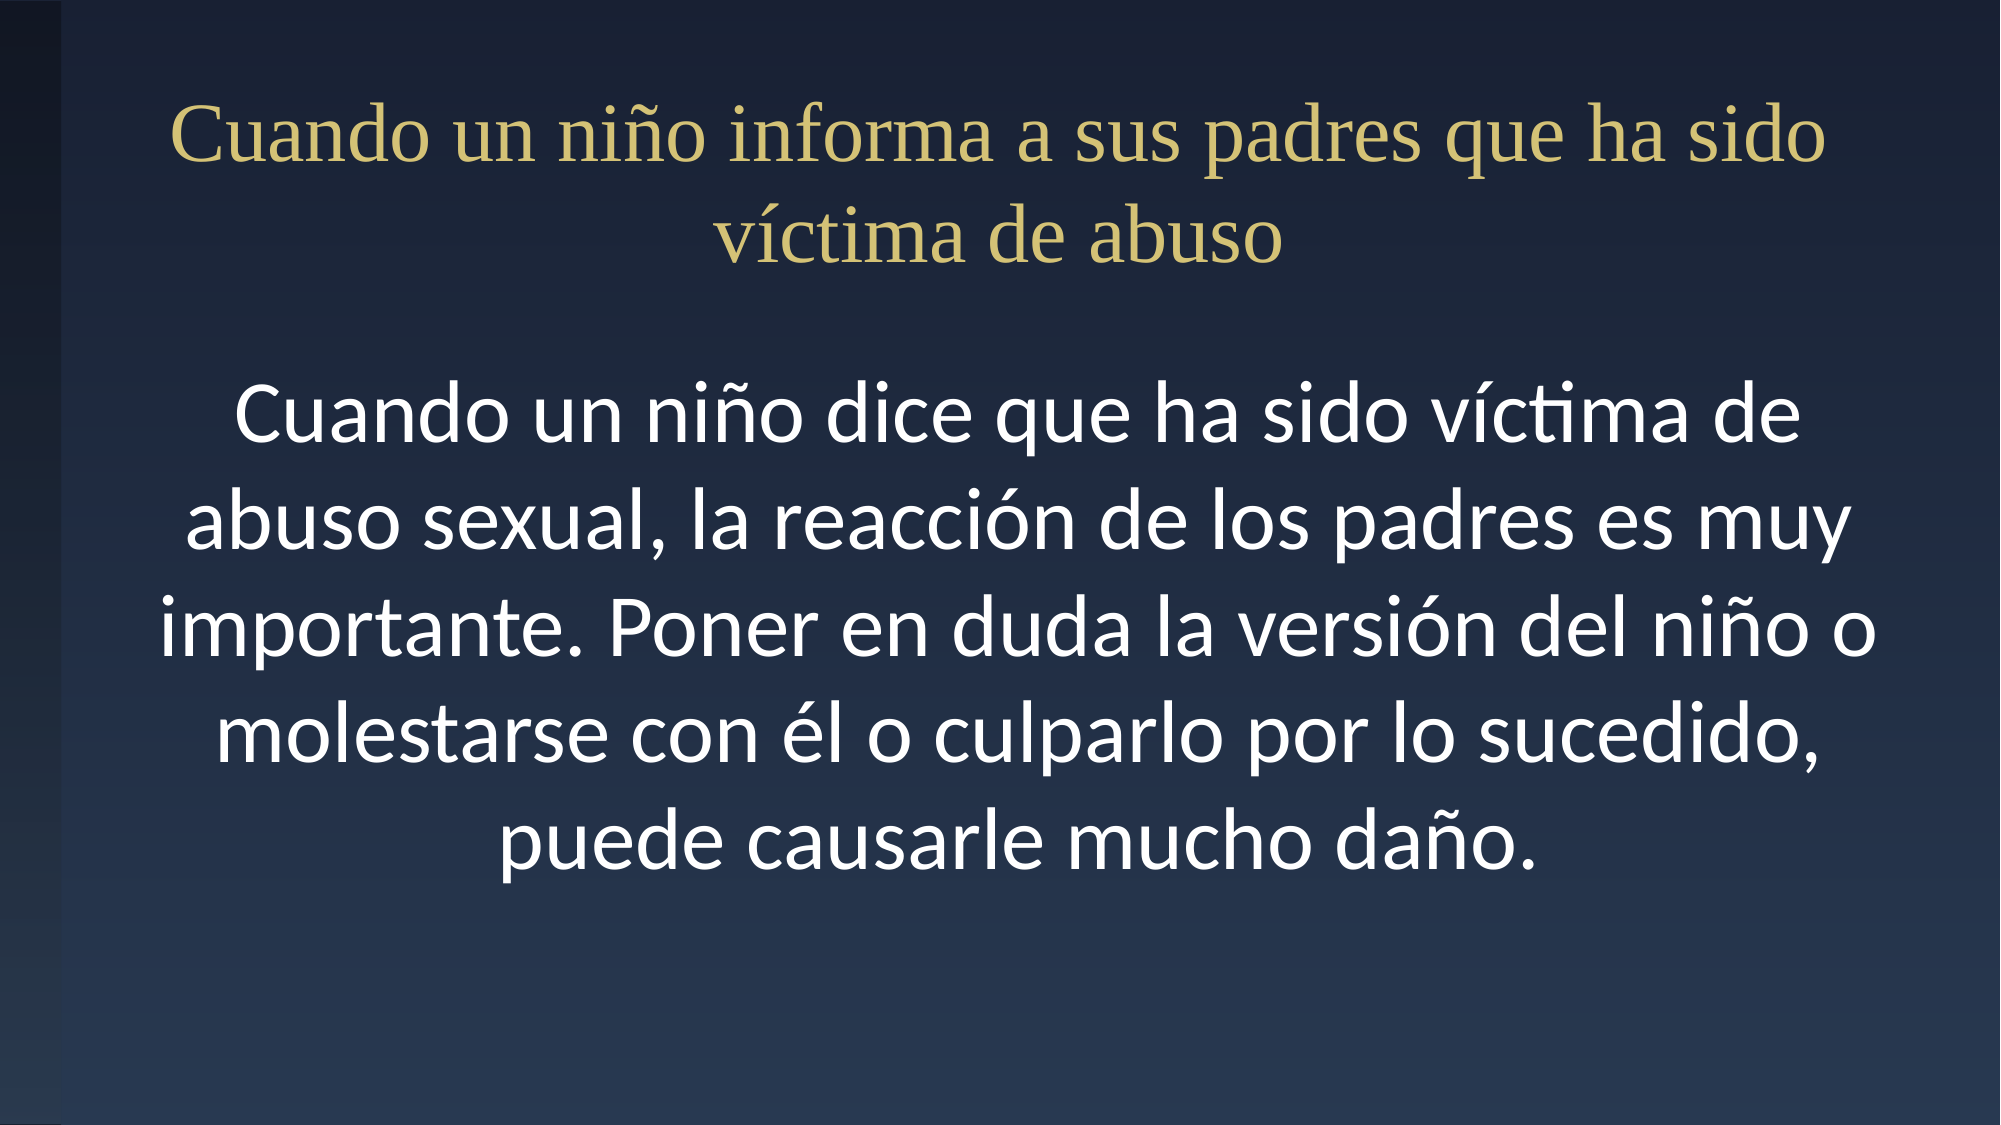

# Cuando un niño informa a sus padres que ha sido víctima de abuso
Cuando un niño dice que ha sido víctima de abuso sexual, la reacción de los padres es muy importante. Poner en duda la versión del niño o molestarse con él o culparlo por lo sucedido, puede causarle mucho daño.